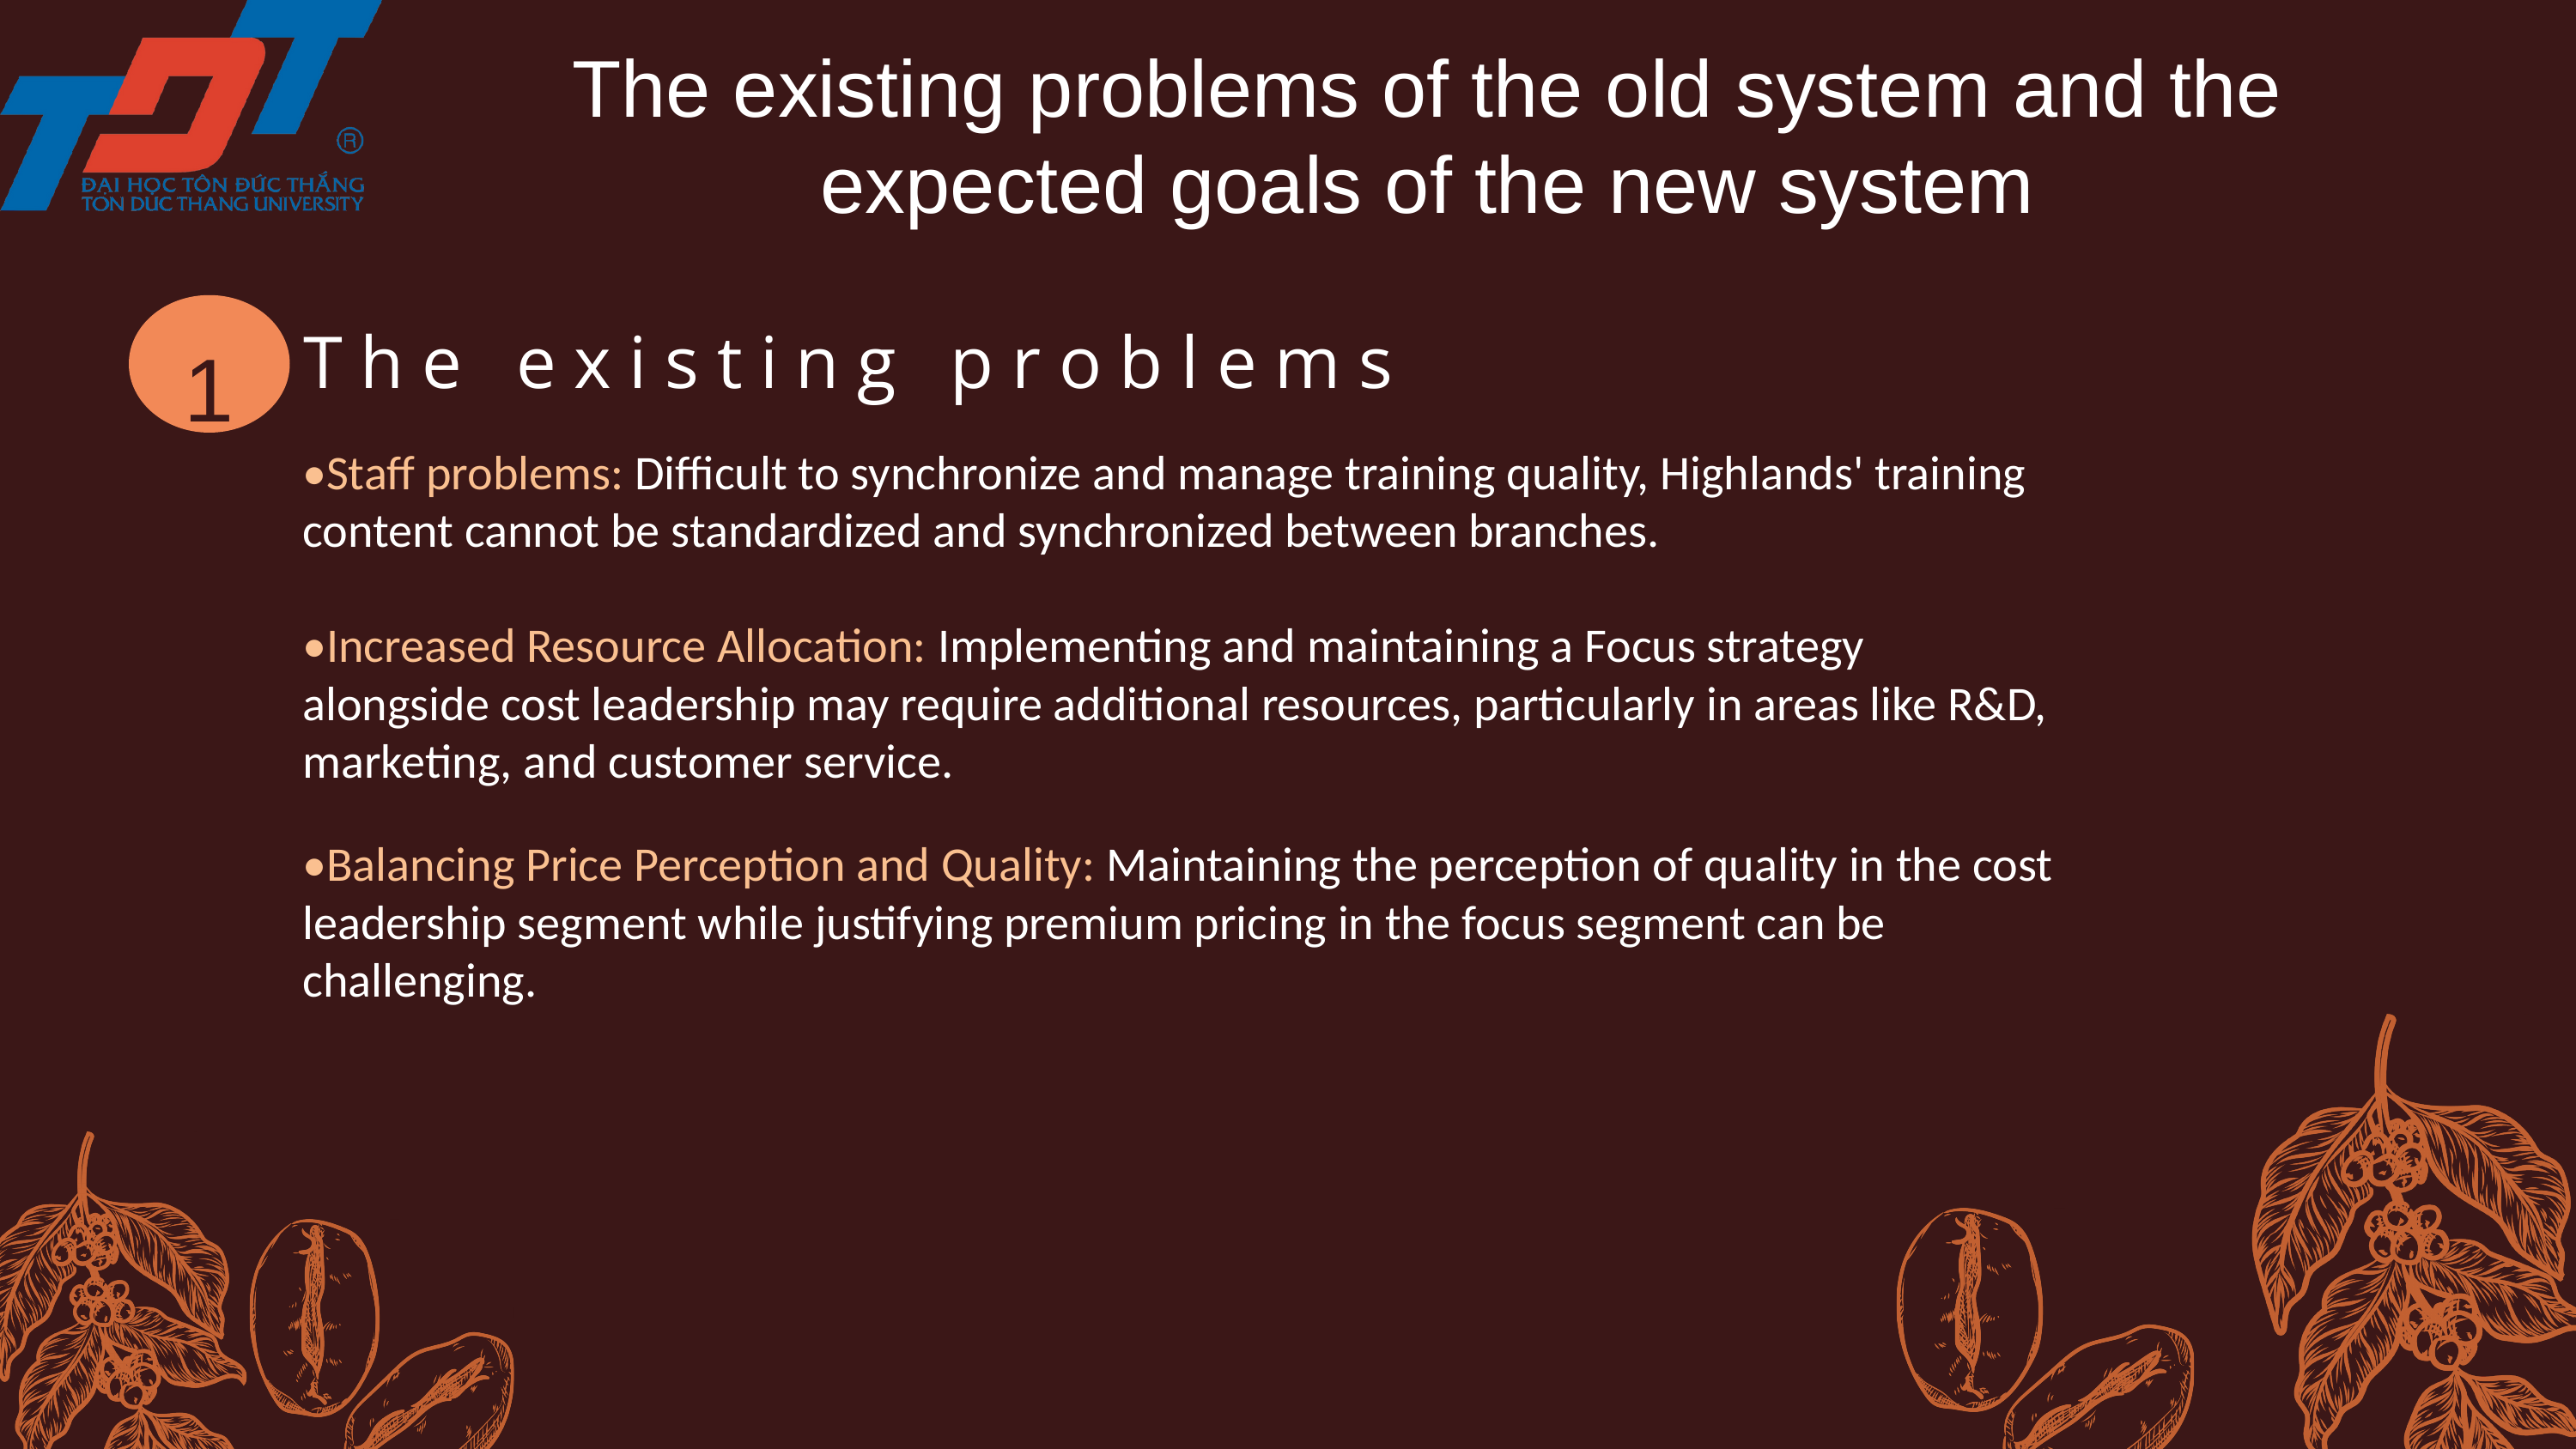

The existing problems of the old system and the expected goals of the new system
1

The existing problems
•Staff problems: Difficult to synchronize and manage training quality, Highlands' training content cannot be standardized and synchronized between branches.
•Increased Resource Allocation: Implementing and maintaining a Focus strategy alongside cost leadership may require additional resources, particularly in areas like R&D, marketing, and customer service.
2
•Balancing Price Perception and Quality: Maintaining the perception of quality in the cost leadership segment while justifying premium pricing in the focus segment can be challenging.